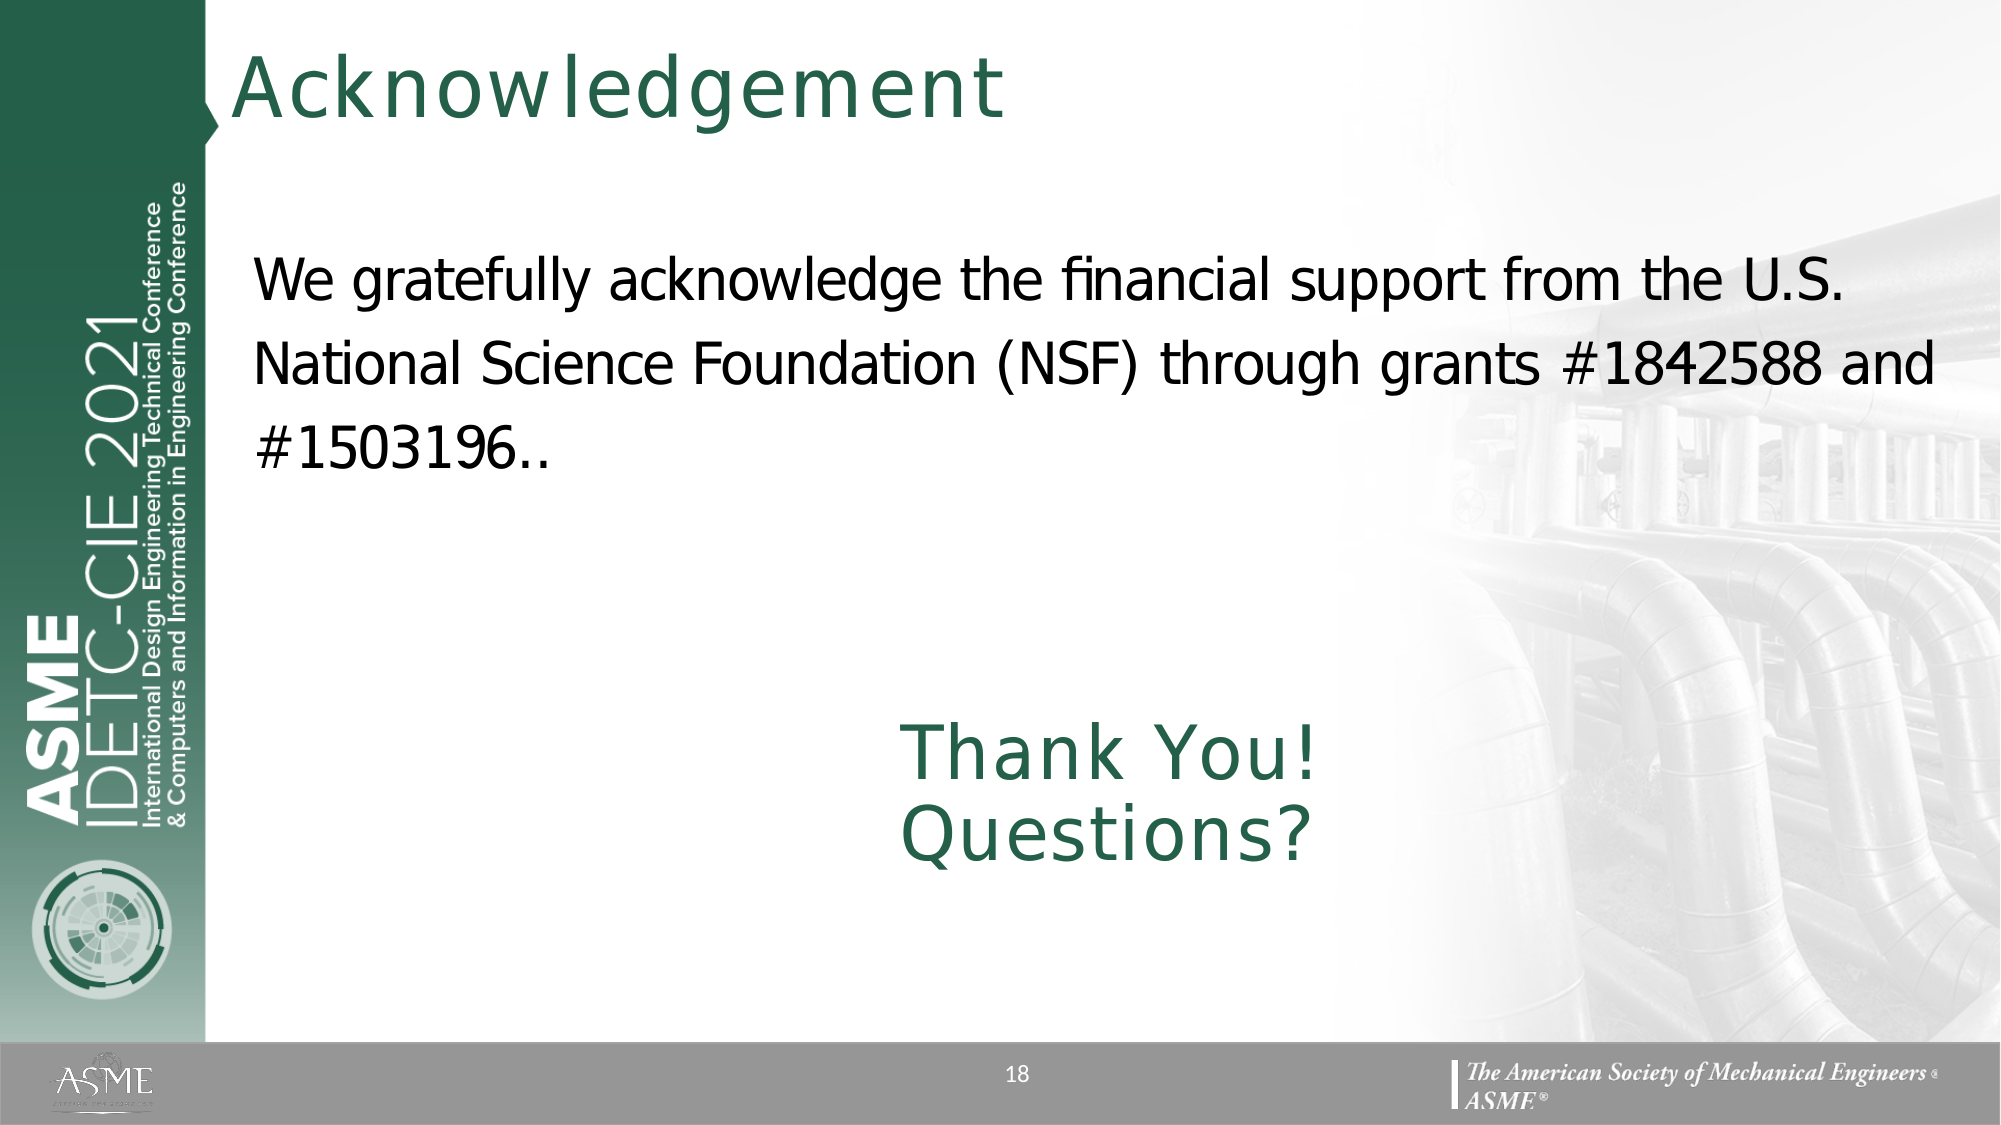

Acknowledgement
We gratefully acknowledge the financial support from the U.S. National Science Foundation (NSF) through grants #1842588 and #1503196..
Thank You!
Questions?
18